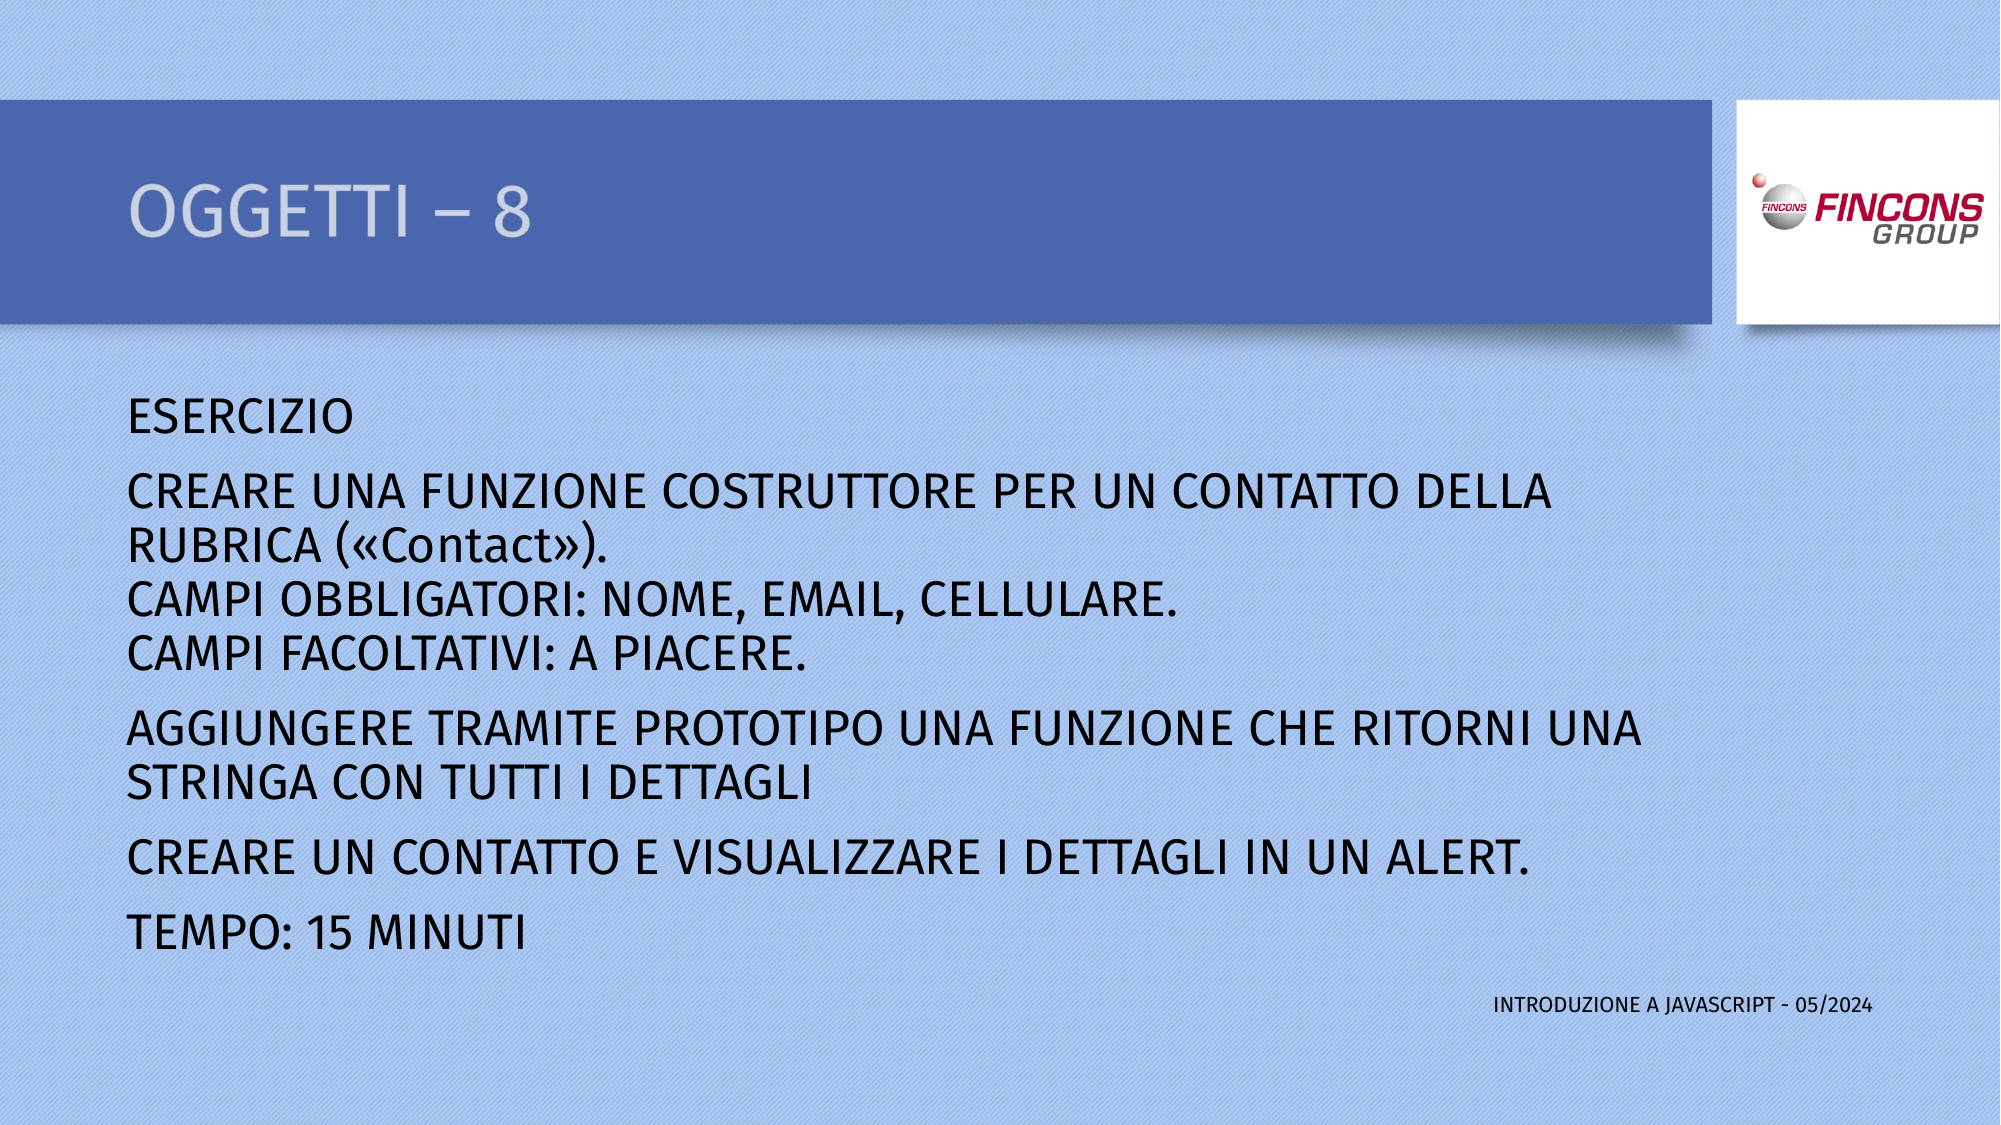

# OGGETTI – 8
ESERCIZIO
CREARE UNA FUNZIONE COSTRUTTORE PER UN CONTATTO DELLA RUBRICA («Contact»).
CAMPI OBBLIGATORI: NOME, EMAIL, CELLULARE.
CAMPI FACOLTATIVI: A PIACERE.
AGGIUNGERE TRAMITE PROTOTIPO UNA FUNZIONE CHE RITORNI UNA STRINGA CON TUTTI I DETTAGLI
CREARE UN CONTATTO E VISUALIZZARE I DETTAGLI IN UN ALERT.
TEMPO: 15 MINUTI
INTRODUZIONE A JAVASCRIPT - 05/2024